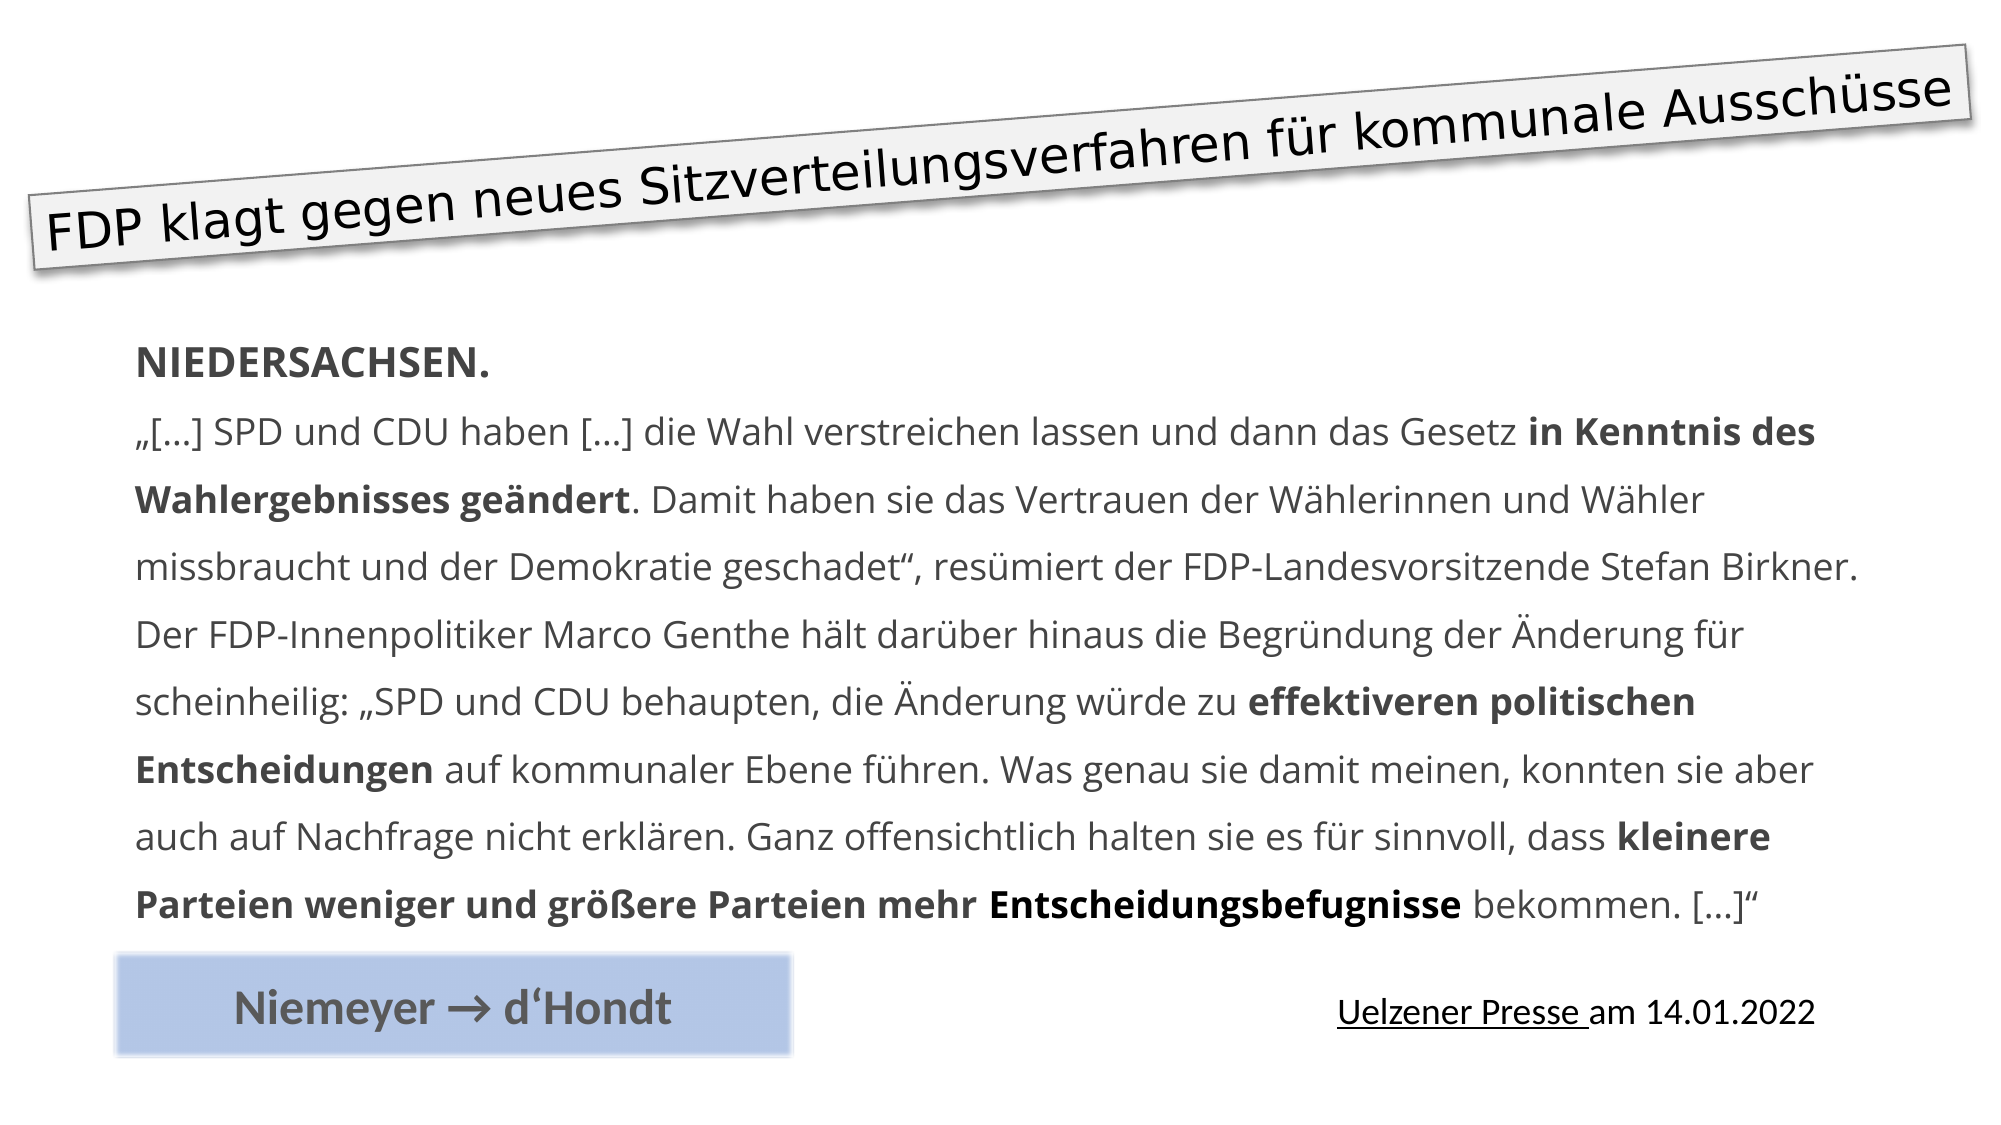

FDP klagt gegen neues Sitzverteilungsverfahren für kommunale Ausschüsse
NIEDERSACHSEN.
„[…] SPD und CDU haben […] die Wahl verstreichen lassen und dann das Gesetz in Kenntnis des Wahlergebnisses geändert. Damit haben sie das Vertrauen der Wählerinnen und Wähler missbraucht und der Demokratie geschadet“, resümiert der FDP-Landesvorsitzende Stefan Birkner.
Der FDP-Innenpolitiker Marco Genthe hält darüber hinaus die Begründung der Änderung für scheinheilig: „SPD und CDU behaupten, die Änderung würde zu effektiveren politischen Entscheidungen auf kommunaler Ebene führen. Was genau sie damit meinen, konnten sie aber auch auf Nachfrage nicht erklären. Ganz offensichtlich halten sie es für sinnvoll, dass kleinere Parteien weniger und größere Parteien mehr Entscheidungsbefugnisse bekommen. […]“
Niemeyer → d‘Hondt
Uelzener Presse am 14.01.2022